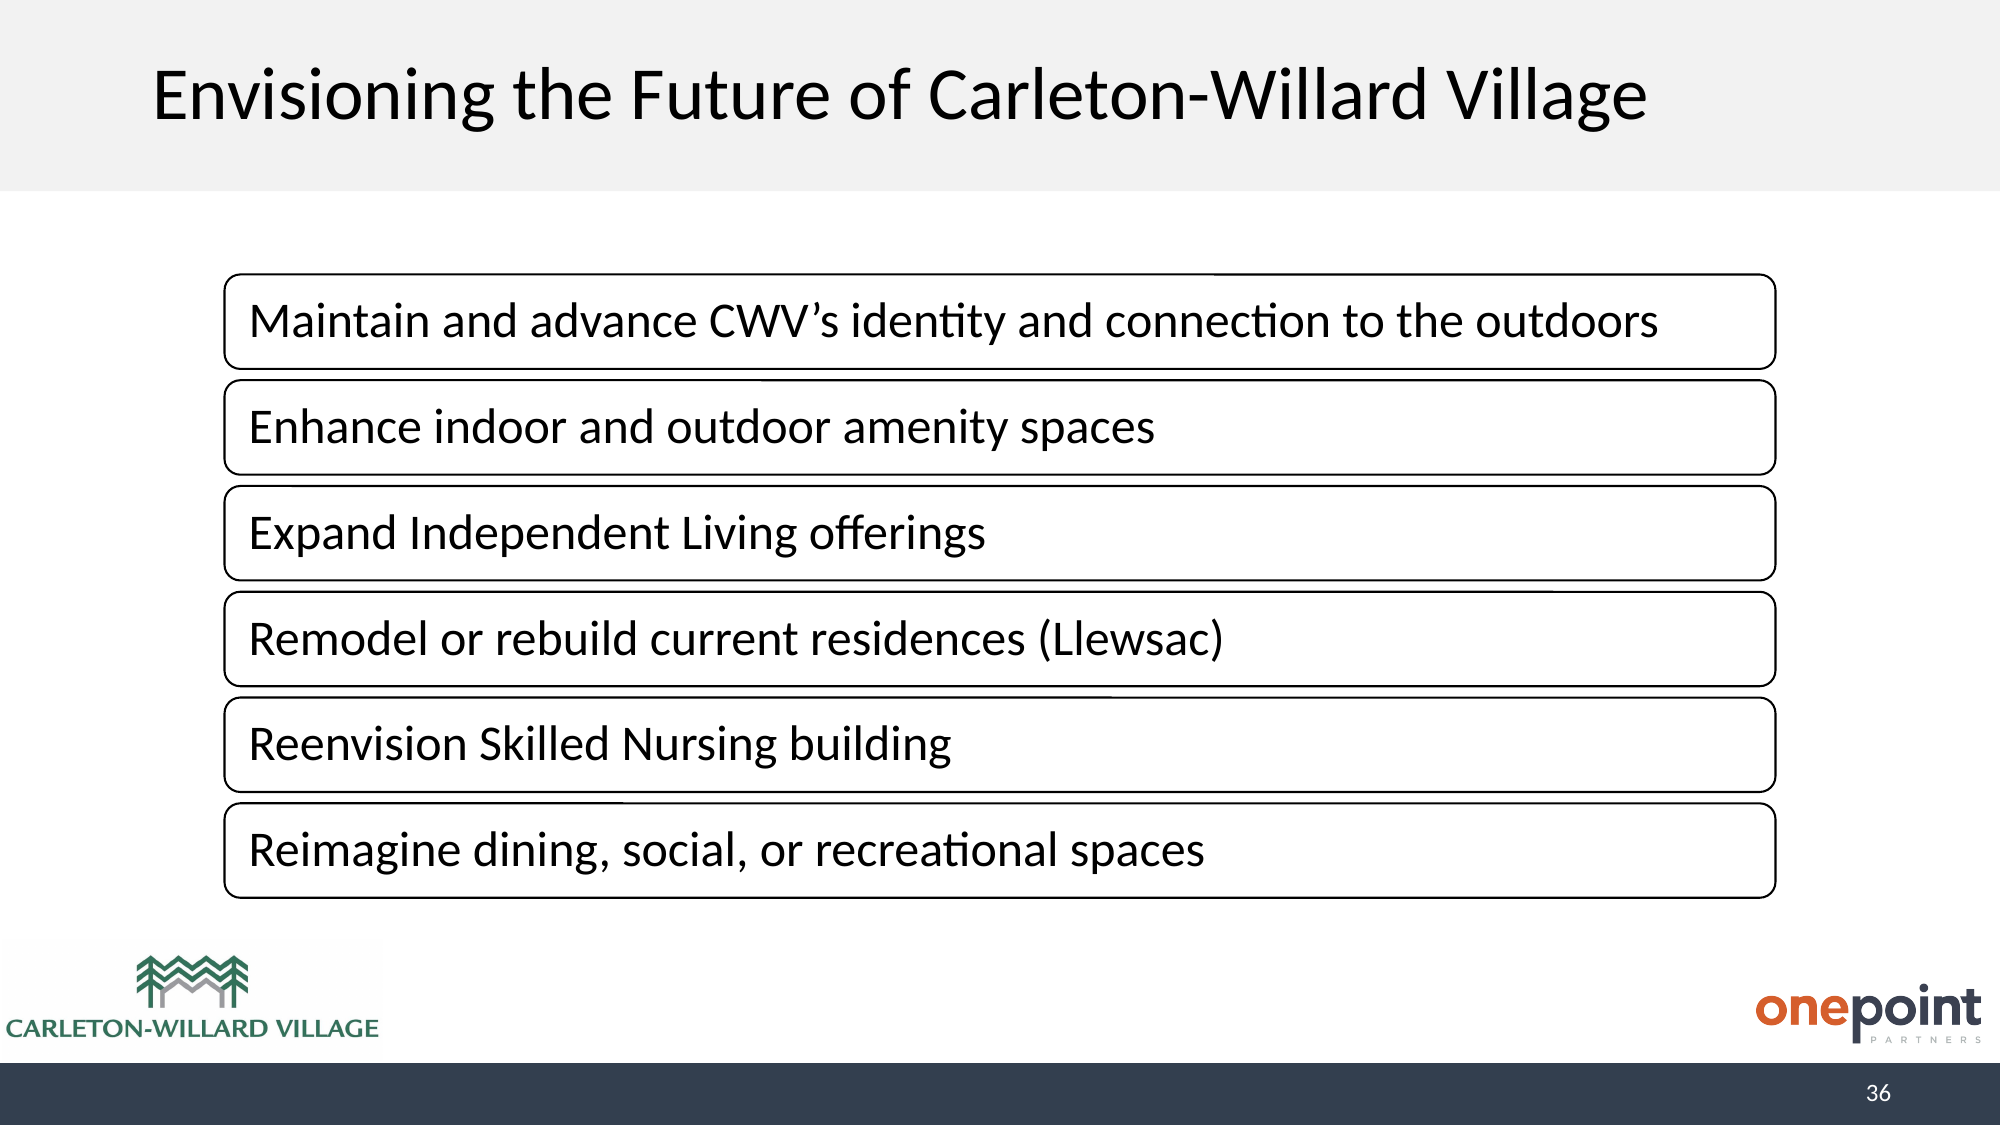

# Envisioning the Future of Carleton-Willard Village
Maintain and advance CWV’s identity and connection to the outdoors
Enhance indoor and outdoor amenity spaces
Expand Independent Living offerings
Remodel or rebuild current residences (Llewsac)
Reenvision Skilled Nursing building
Reimagine dining, social, or recreational spaces
36